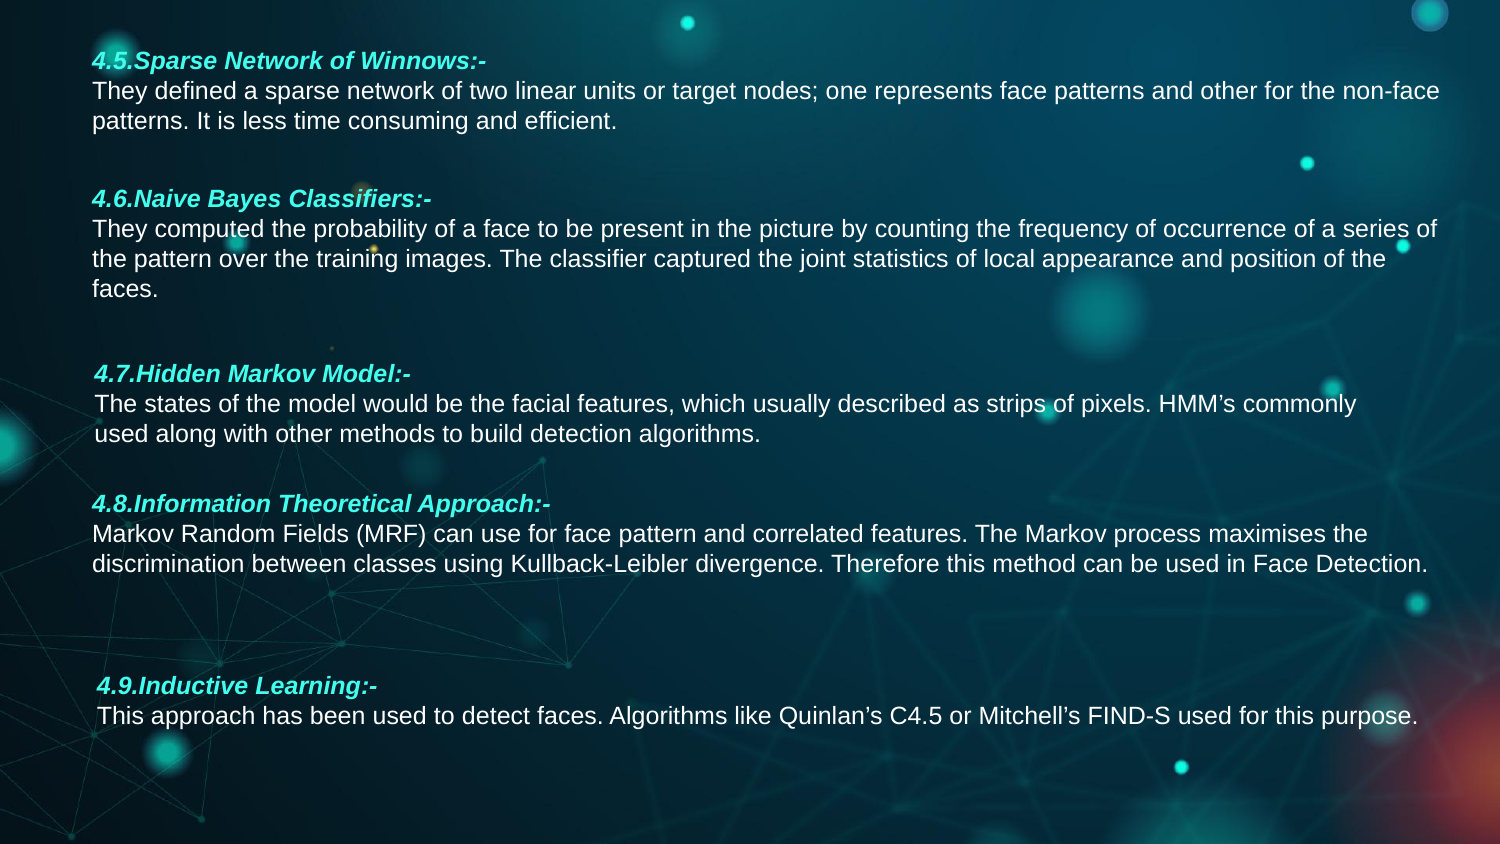

4.5.Sparse Network of Winnows:-
They defined a sparse network of two linear units or target nodes; one represents face patterns and other for the non-face patterns. It is less time consuming and efficient.

4.6.Naive Bayes Classifiers:-
They computed the probability of a face to be present in the picture by counting the frequency of occurrence of a series of the pattern over the training images. The classifier captured the joint statistics of local appearance and position of the faces.

4.7.Hidden Markov Model:-
The states of the model would be the facial features, which usually described as strips of pixels. HMM’s commonly used along with other methods to build detection algorithms.

4.8.Information Theoretical Approach:-
Markov Random Fields (MRF) can use for face pattern and correlated features. The Markov process maximises the discrimination between classes using Kullback-Leibler divergence. Therefore this method can be used in Face Detection.

4.9.Inductive Learning:-
This approach has been used to detect faces. Algorithms like Quinlan’s C4.5 or Mitchell’s FIND-S used for this purpose.